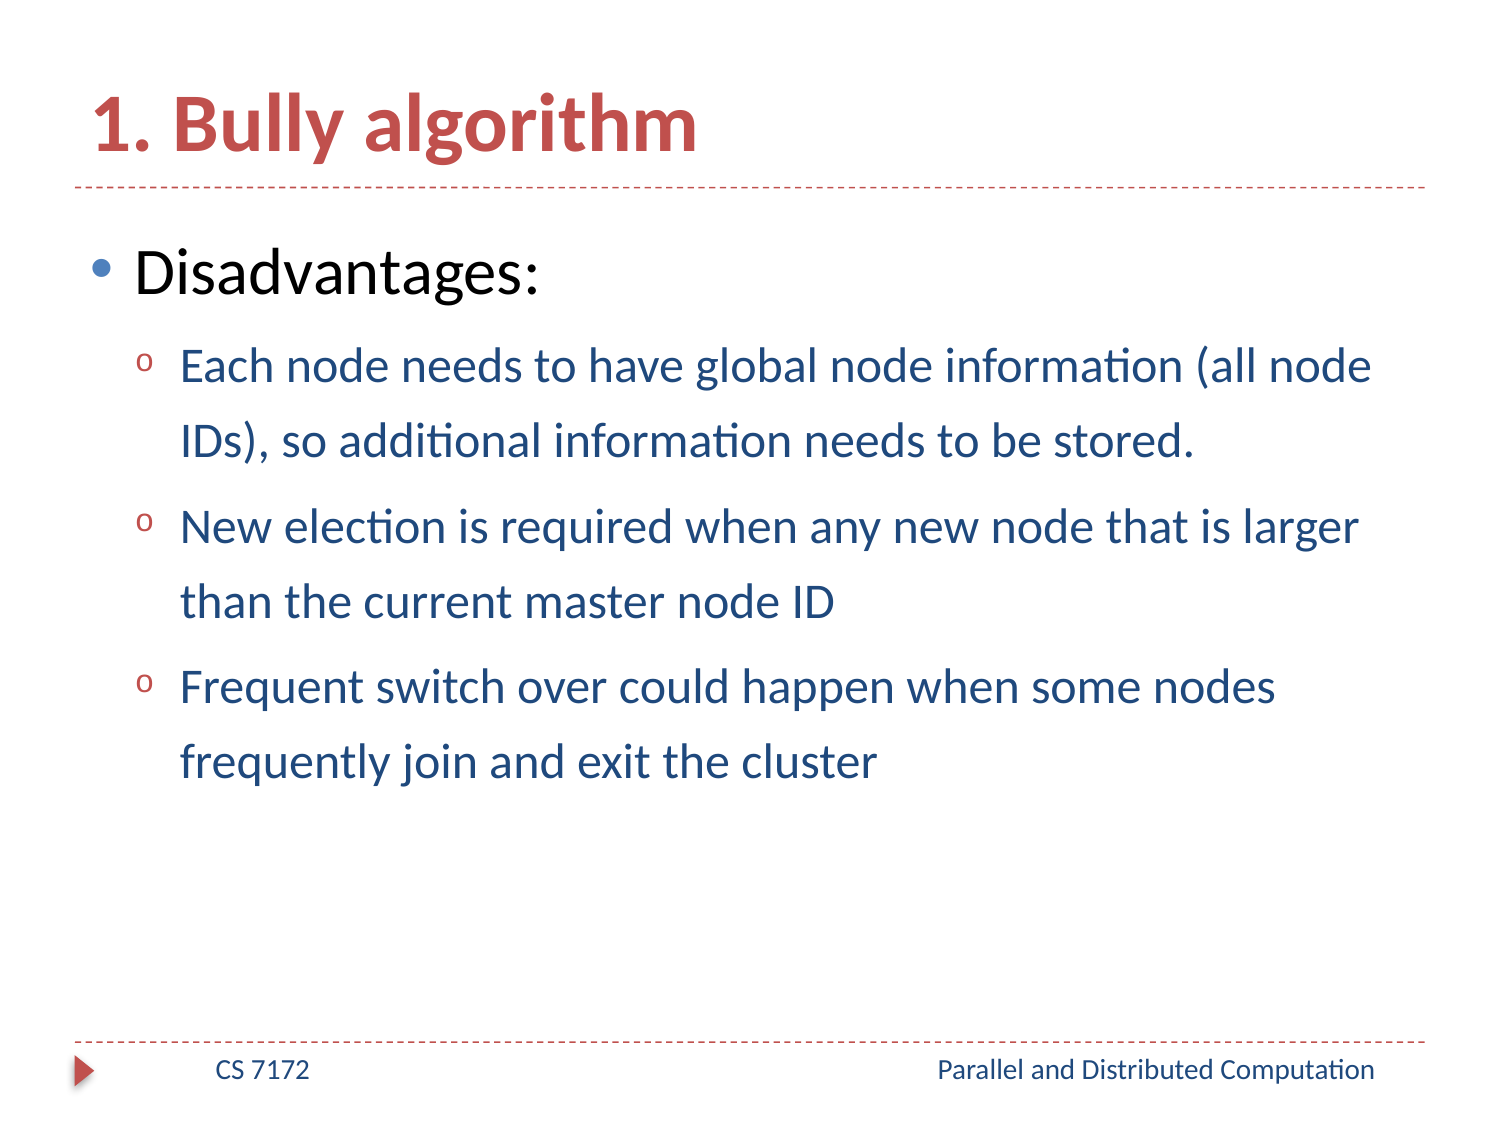

# 1. Bully algorithm
Disadvantages:
Each node needs to have global node information (all node IDs), so additional information needs to be stored.
New election is required when any new node that is larger than the current master node ID
Frequent switch over could happen when some nodes frequently join and exit the cluster
CS 7172
Parallel and Distributed Computation